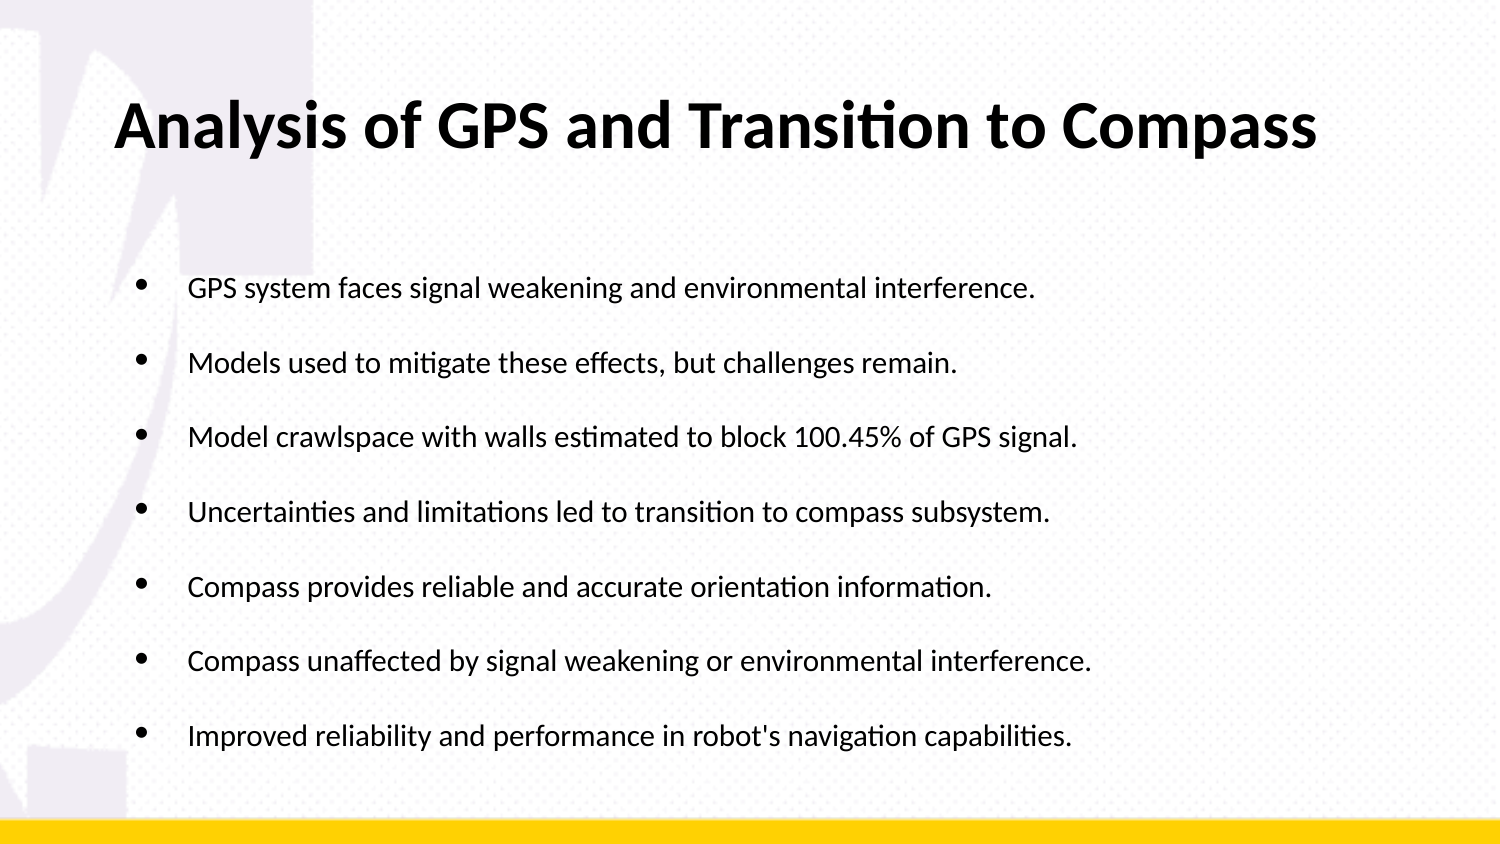

# Analysis of GPS and Transition to Compass
GPS system faces signal weakening and environmental interference.
Models used to mitigate these effects, but challenges remain.
Model crawlspace with walls estimated to block 100.45% of GPS signal.
Uncertainties and limitations led to transition to compass subsystem.
Compass provides reliable and accurate orientation information.
Compass unaffected by signal weakening or environmental interference.
Improved reliability and performance in robot's navigation capabilities.